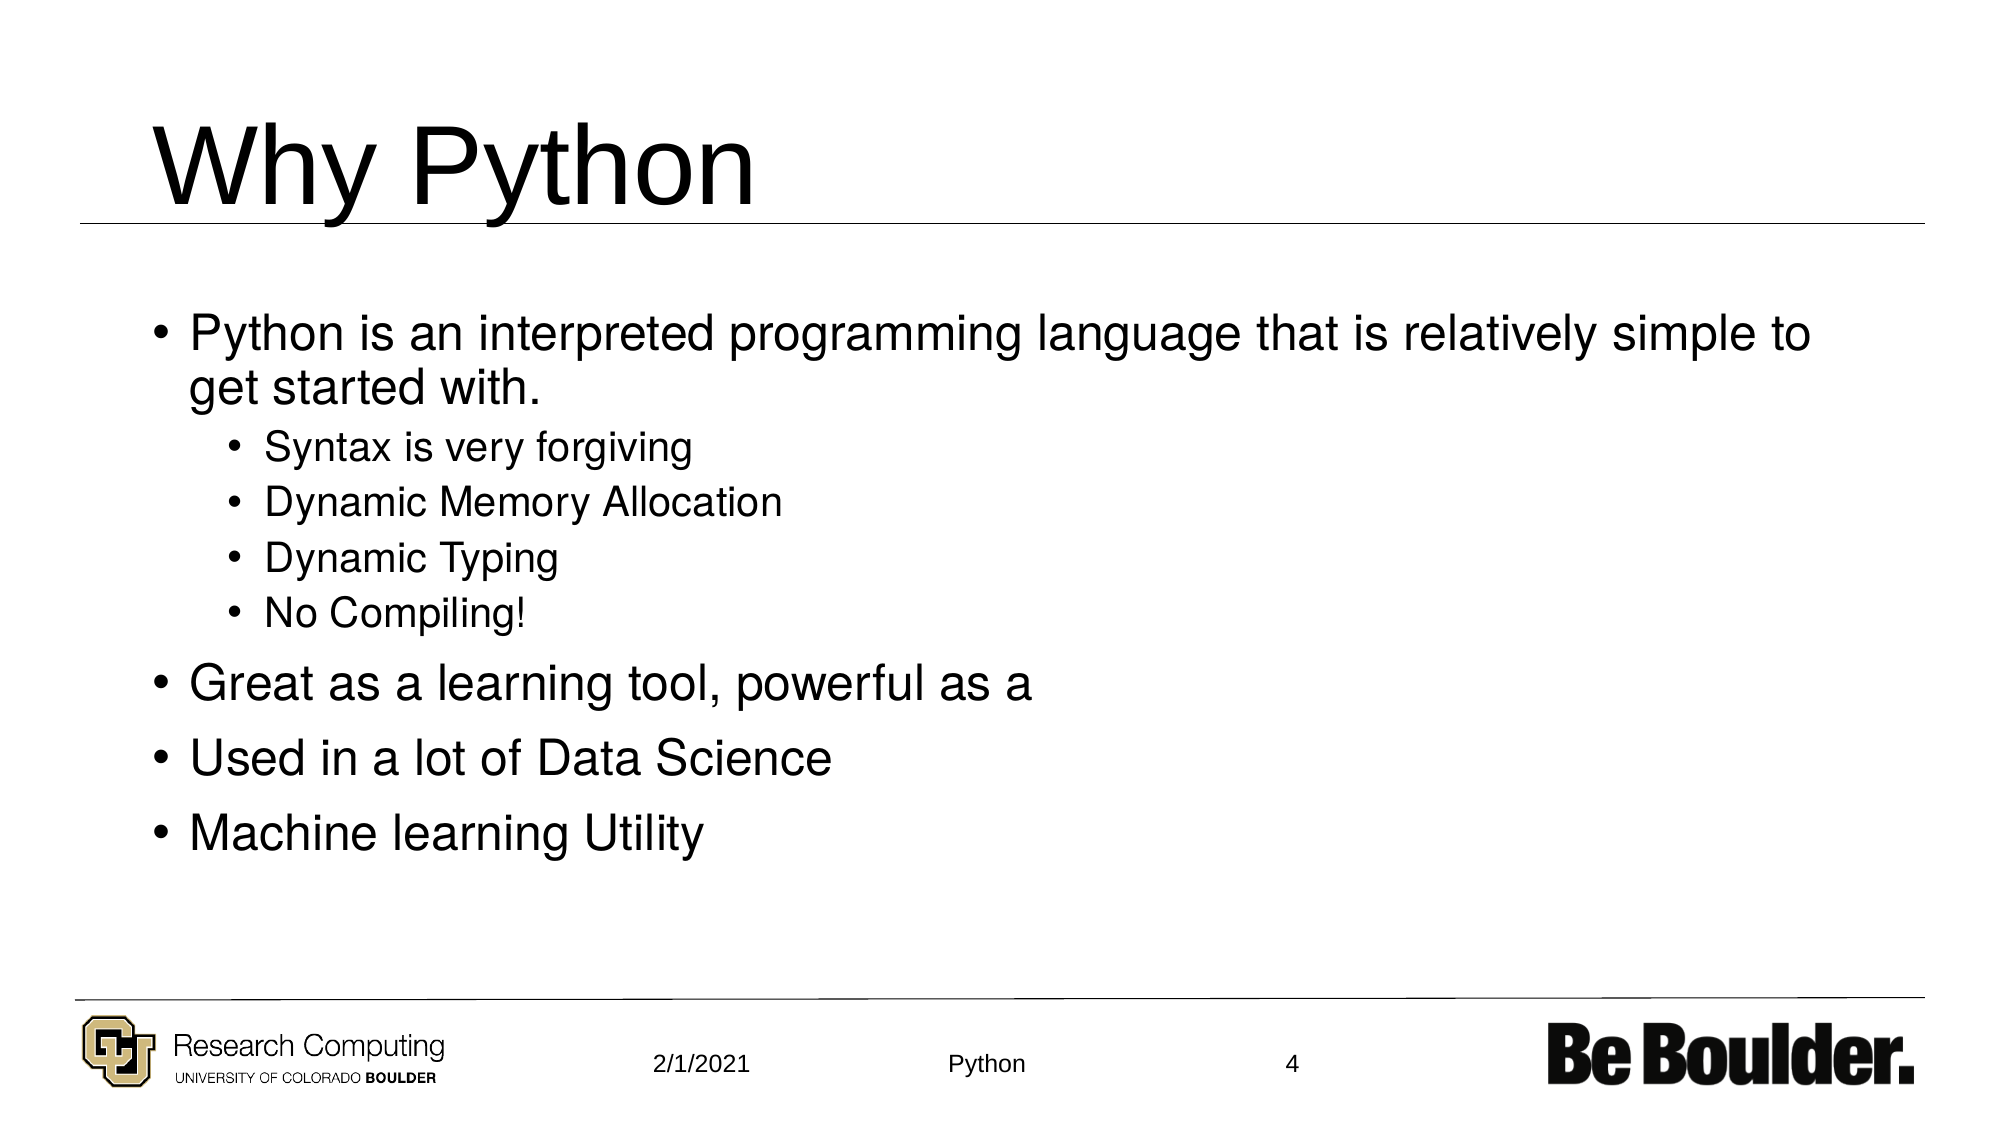

# Why Python
Python is an interpreted programming language that is relatively simple to get started with.
Syntax is very forgiving
Dynamic Memory Allocation
Dynamic Typing
No Compiling!
Great as a learning tool, powerful as a
Used in a lot of Data Science
Machine learning Utility

2/1/2021
4
Python